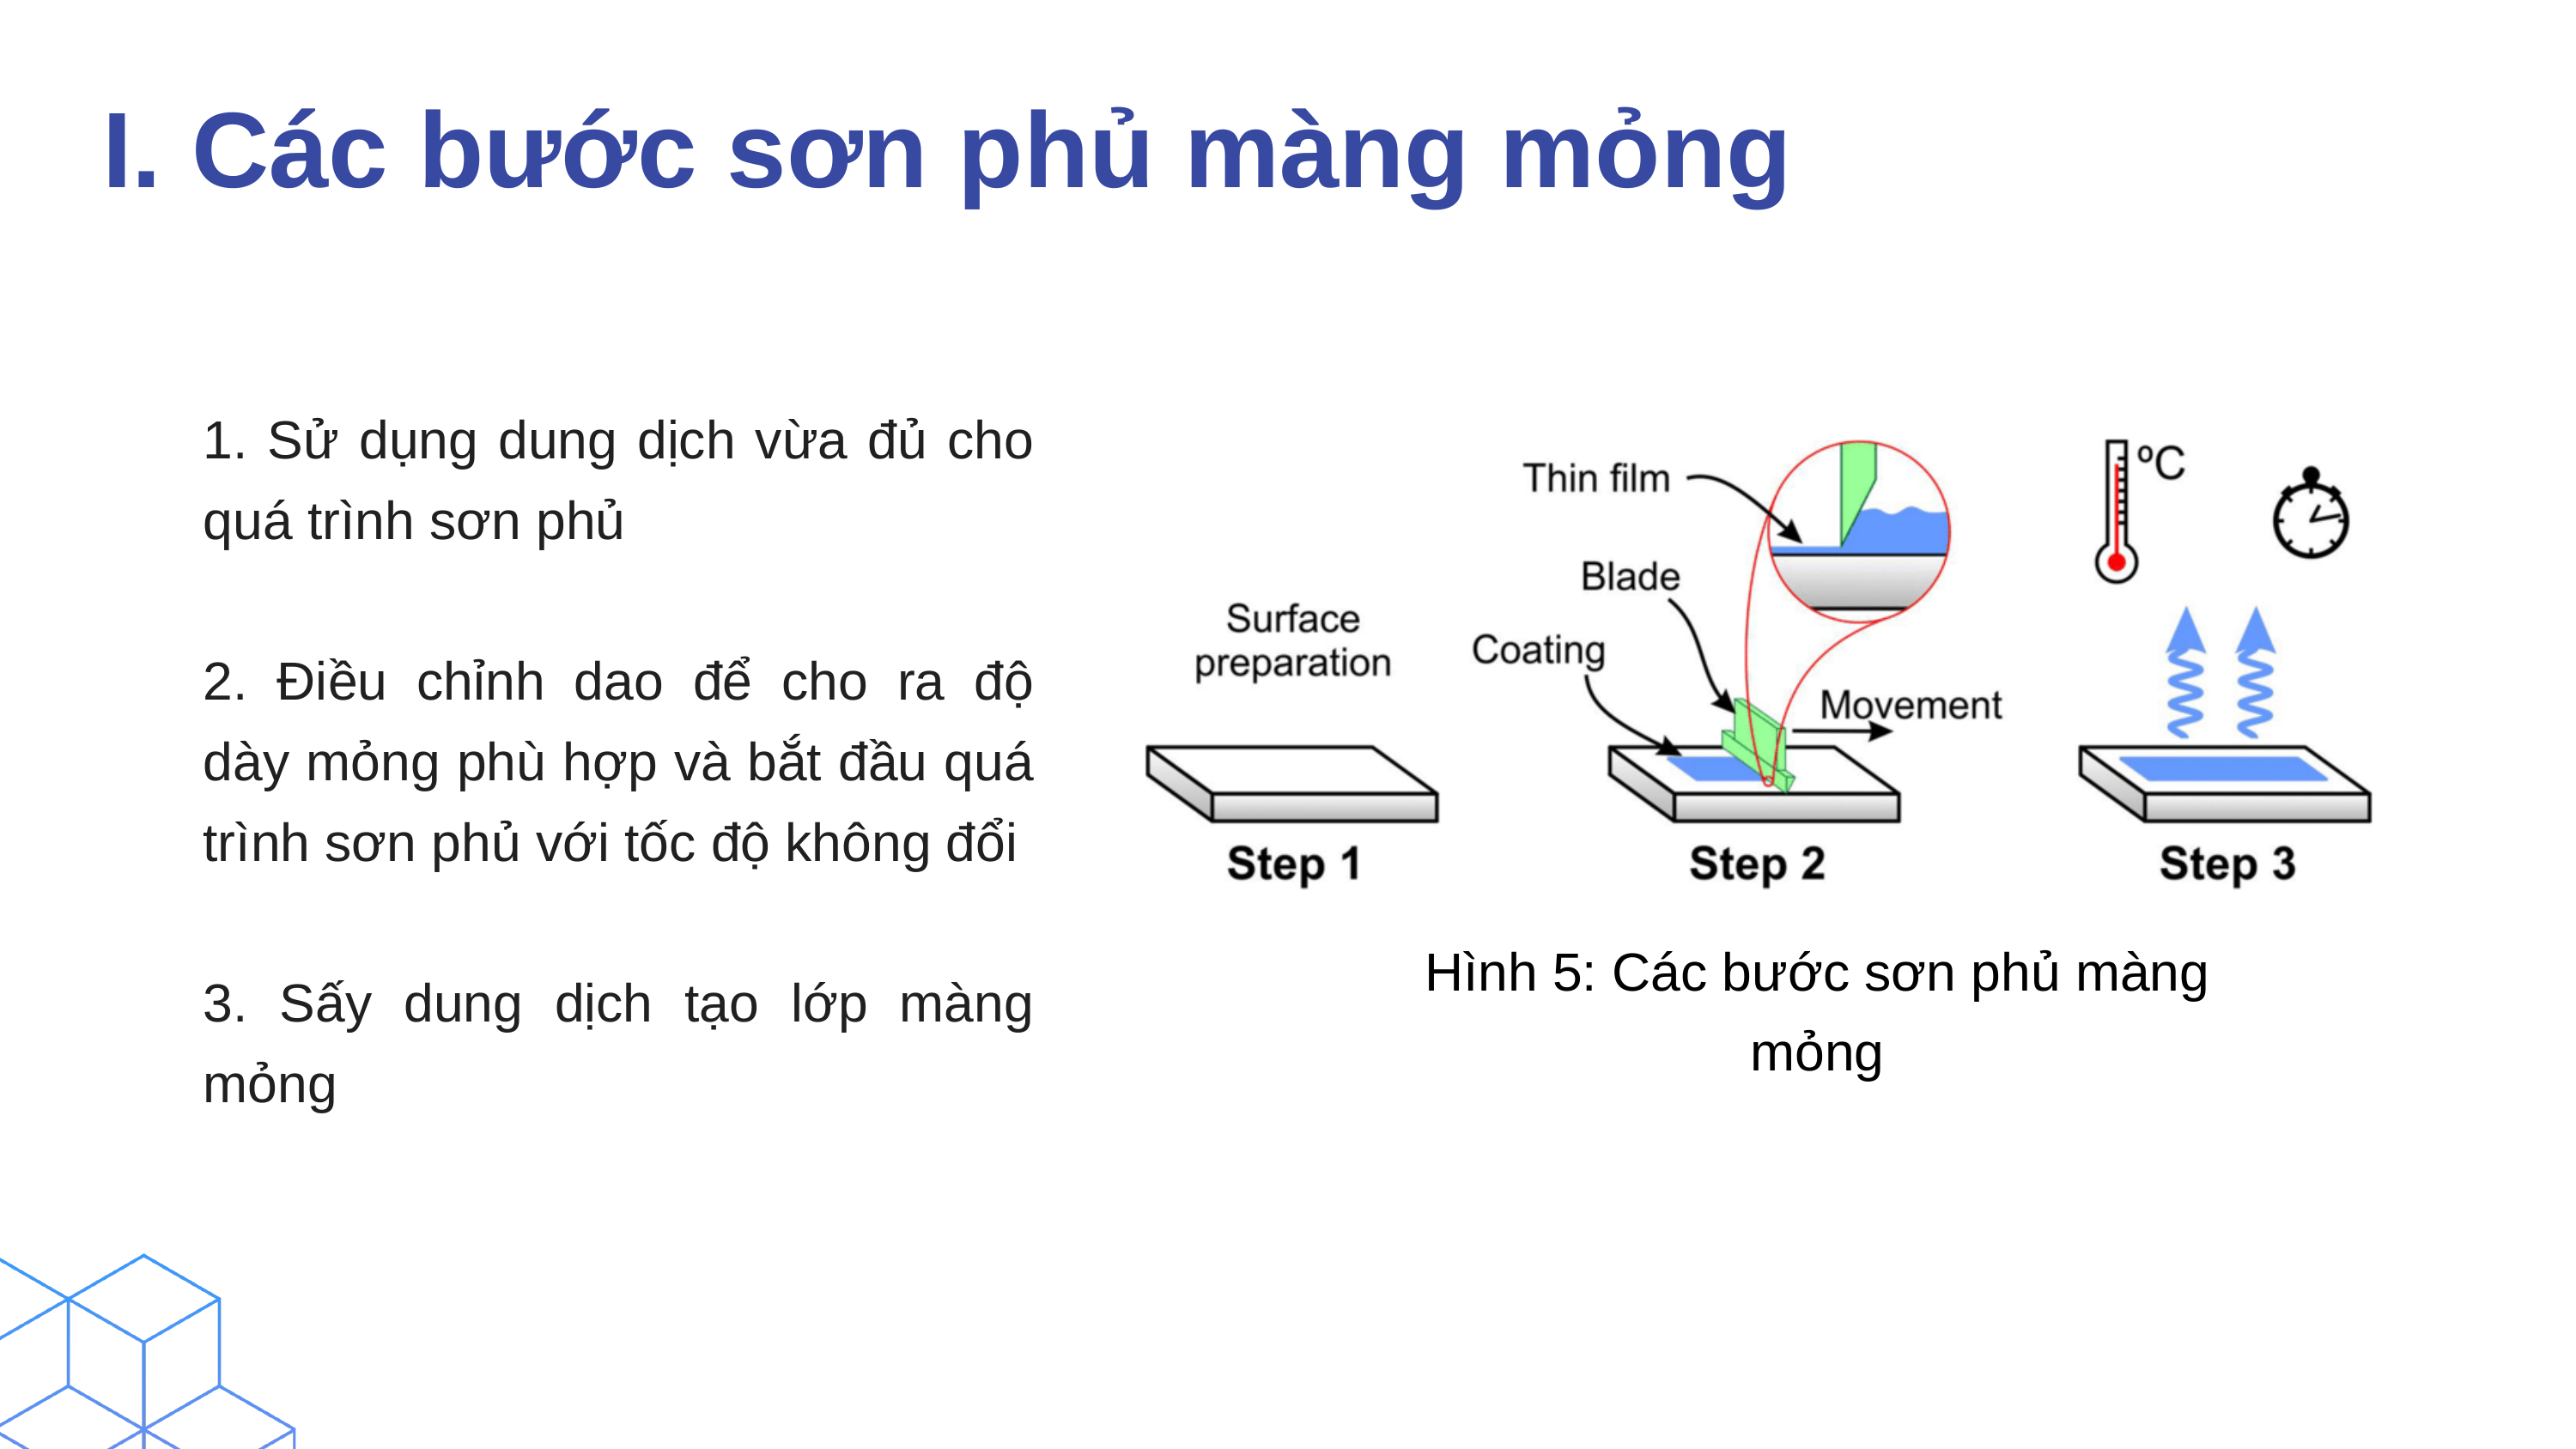

I. Các bước sơn phủ màng mỏng
1. Sử dụng dung dịch vừa đủ cho quá trình sơn phủ

2. Điều chỉnh dao để cho ra độ dày mỏng phù hợp và bắt đầu quá trình sơn phủ với tốc độ không đổi

3. Sấy dung dịch tạo lớp màng mỏng

Hình 5: Các bước sơn phủ màng mỏng